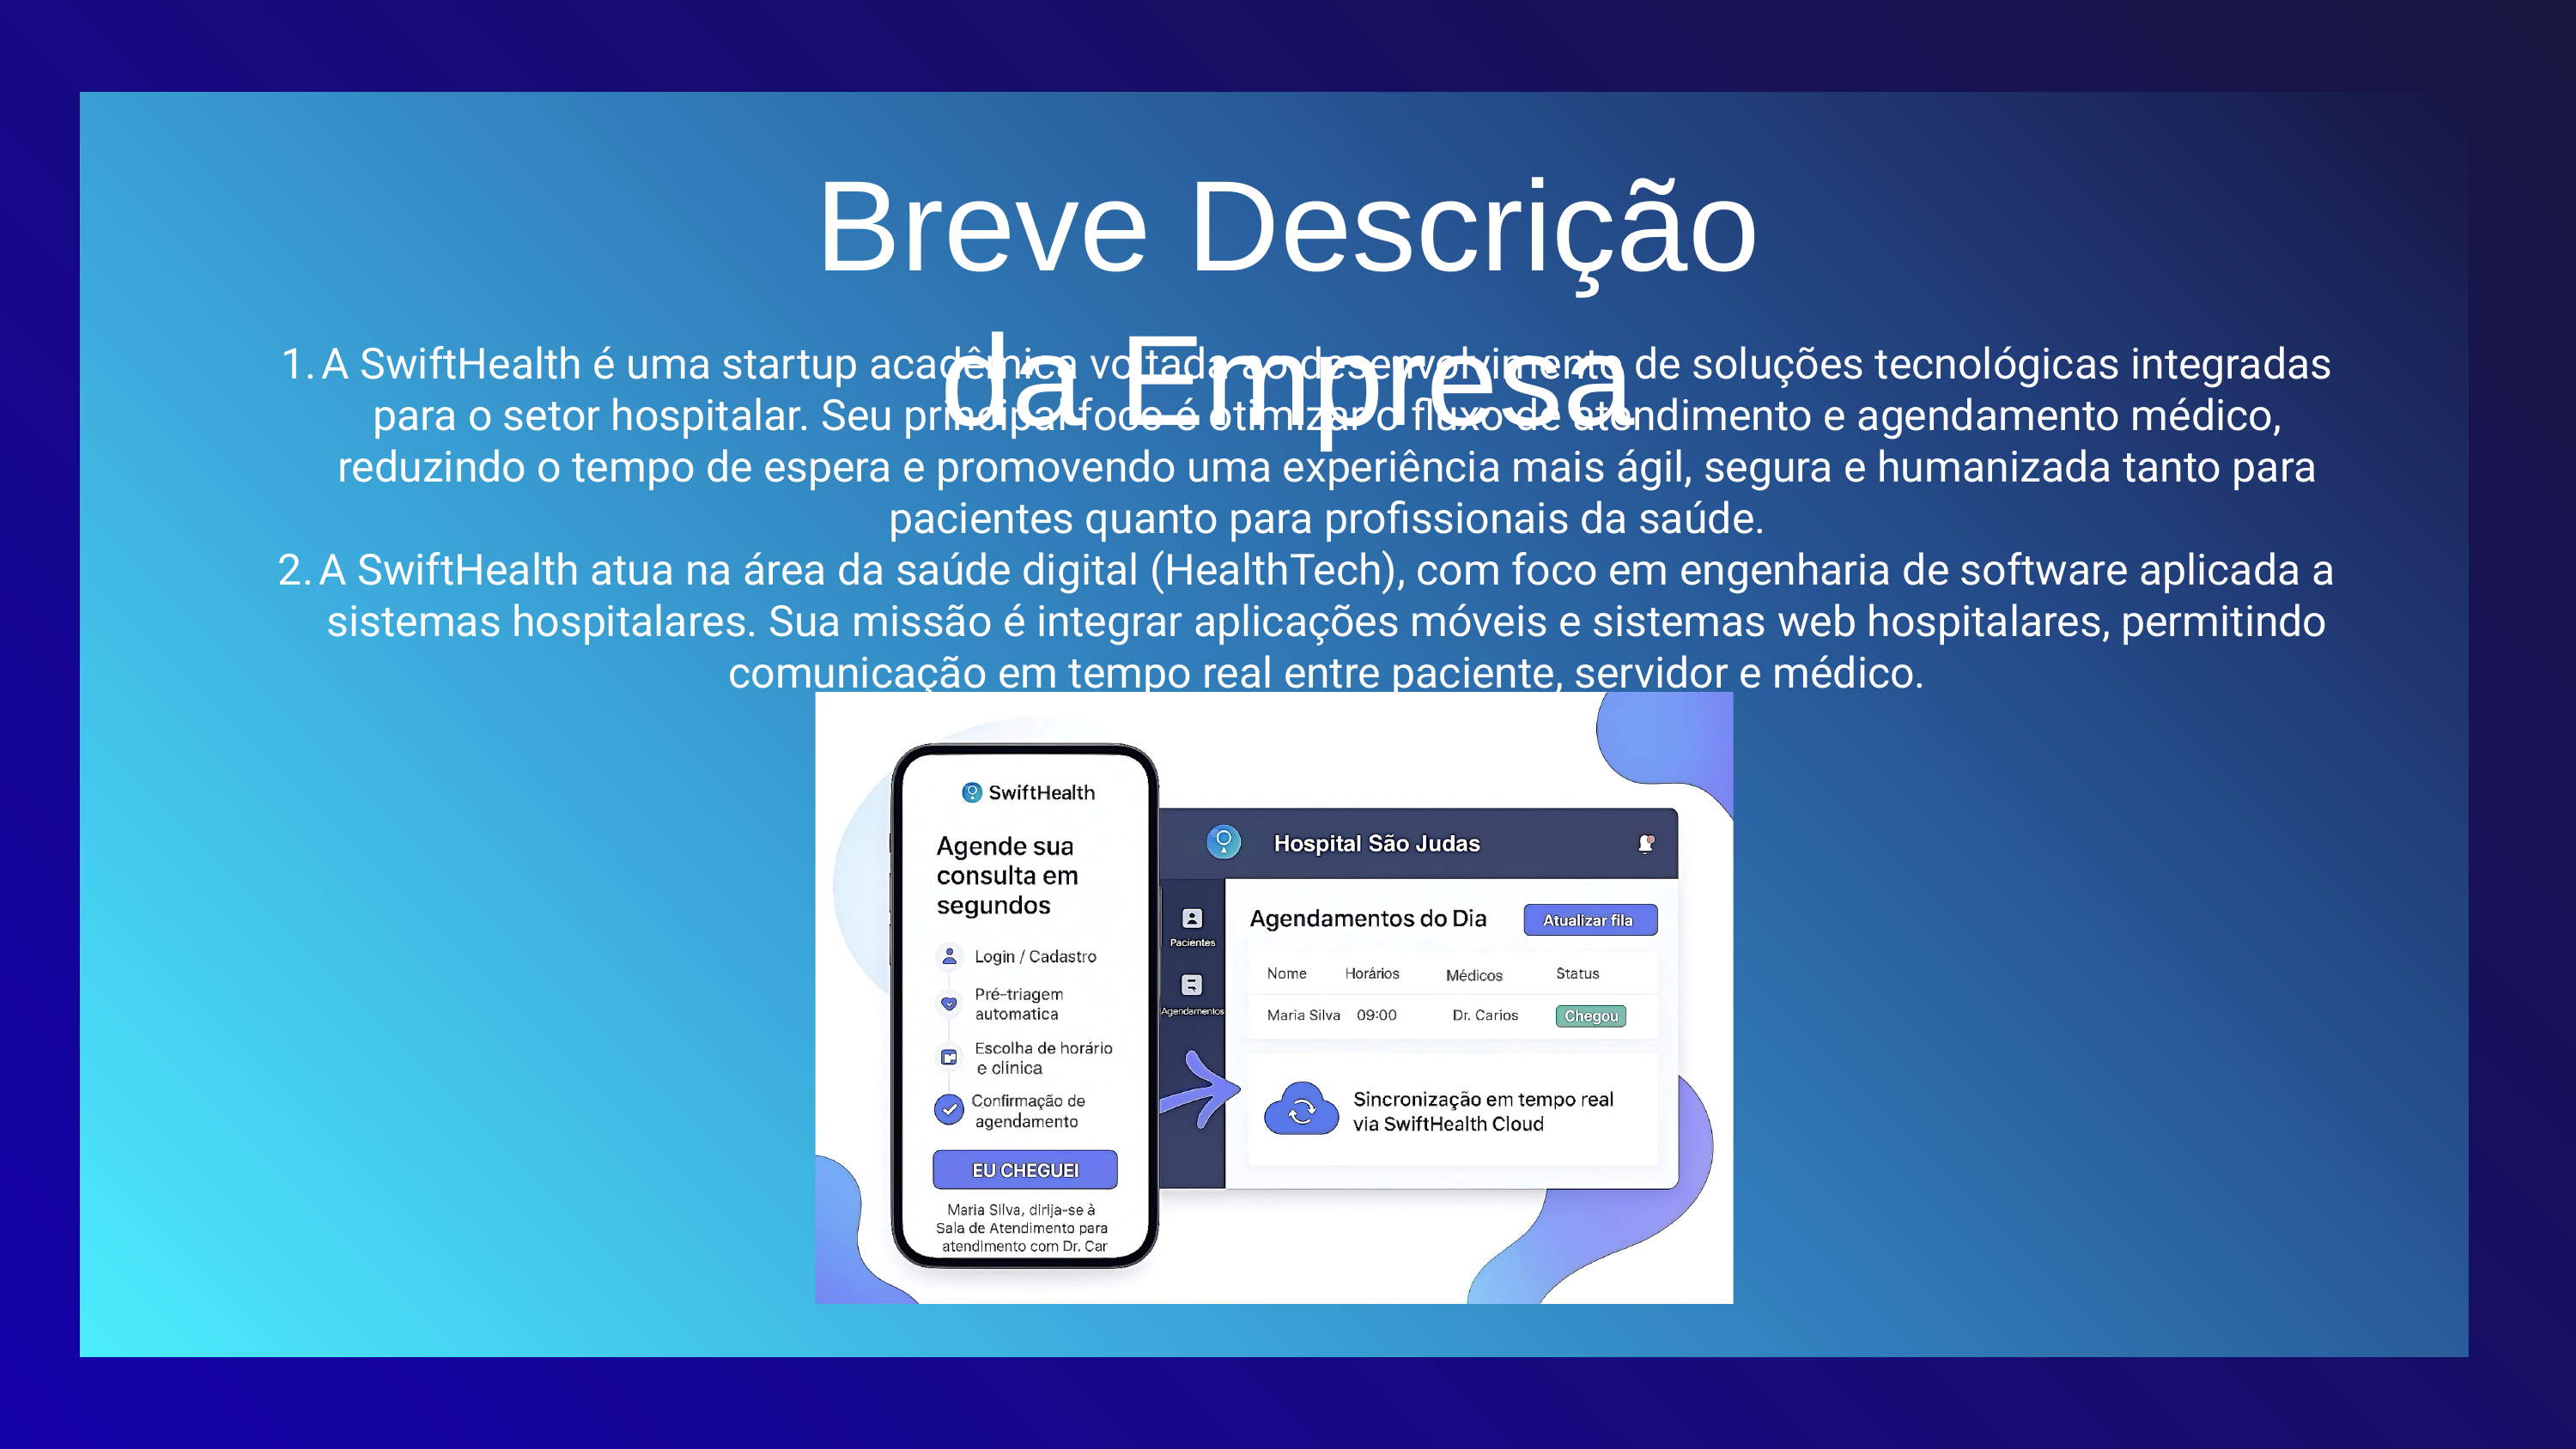

Breve Descrição da Empresa
A SwiftHealth é uma startup acadêmica voltada ao desenvolvimento de soluções tecnológicas integradas para o setor hospitalar. Seu principal foco é otimizar o fluxo de atendimento e agendamento médico, reduzindo o tempo de espera e promovendo uma experiência mais ágil, segura e humanizada tanto para pacientes quanto para profissionais da saúde.
A SwiftHealth atua na área da saúde digital (HealthTech), com foco em engenharia de software aplicada a sistemas hospitalares. Sua missão é integrar aplicações móveis e sistemas web hospitalares, permitindo comunicação em tempo real entre paciente, servidor e médico.